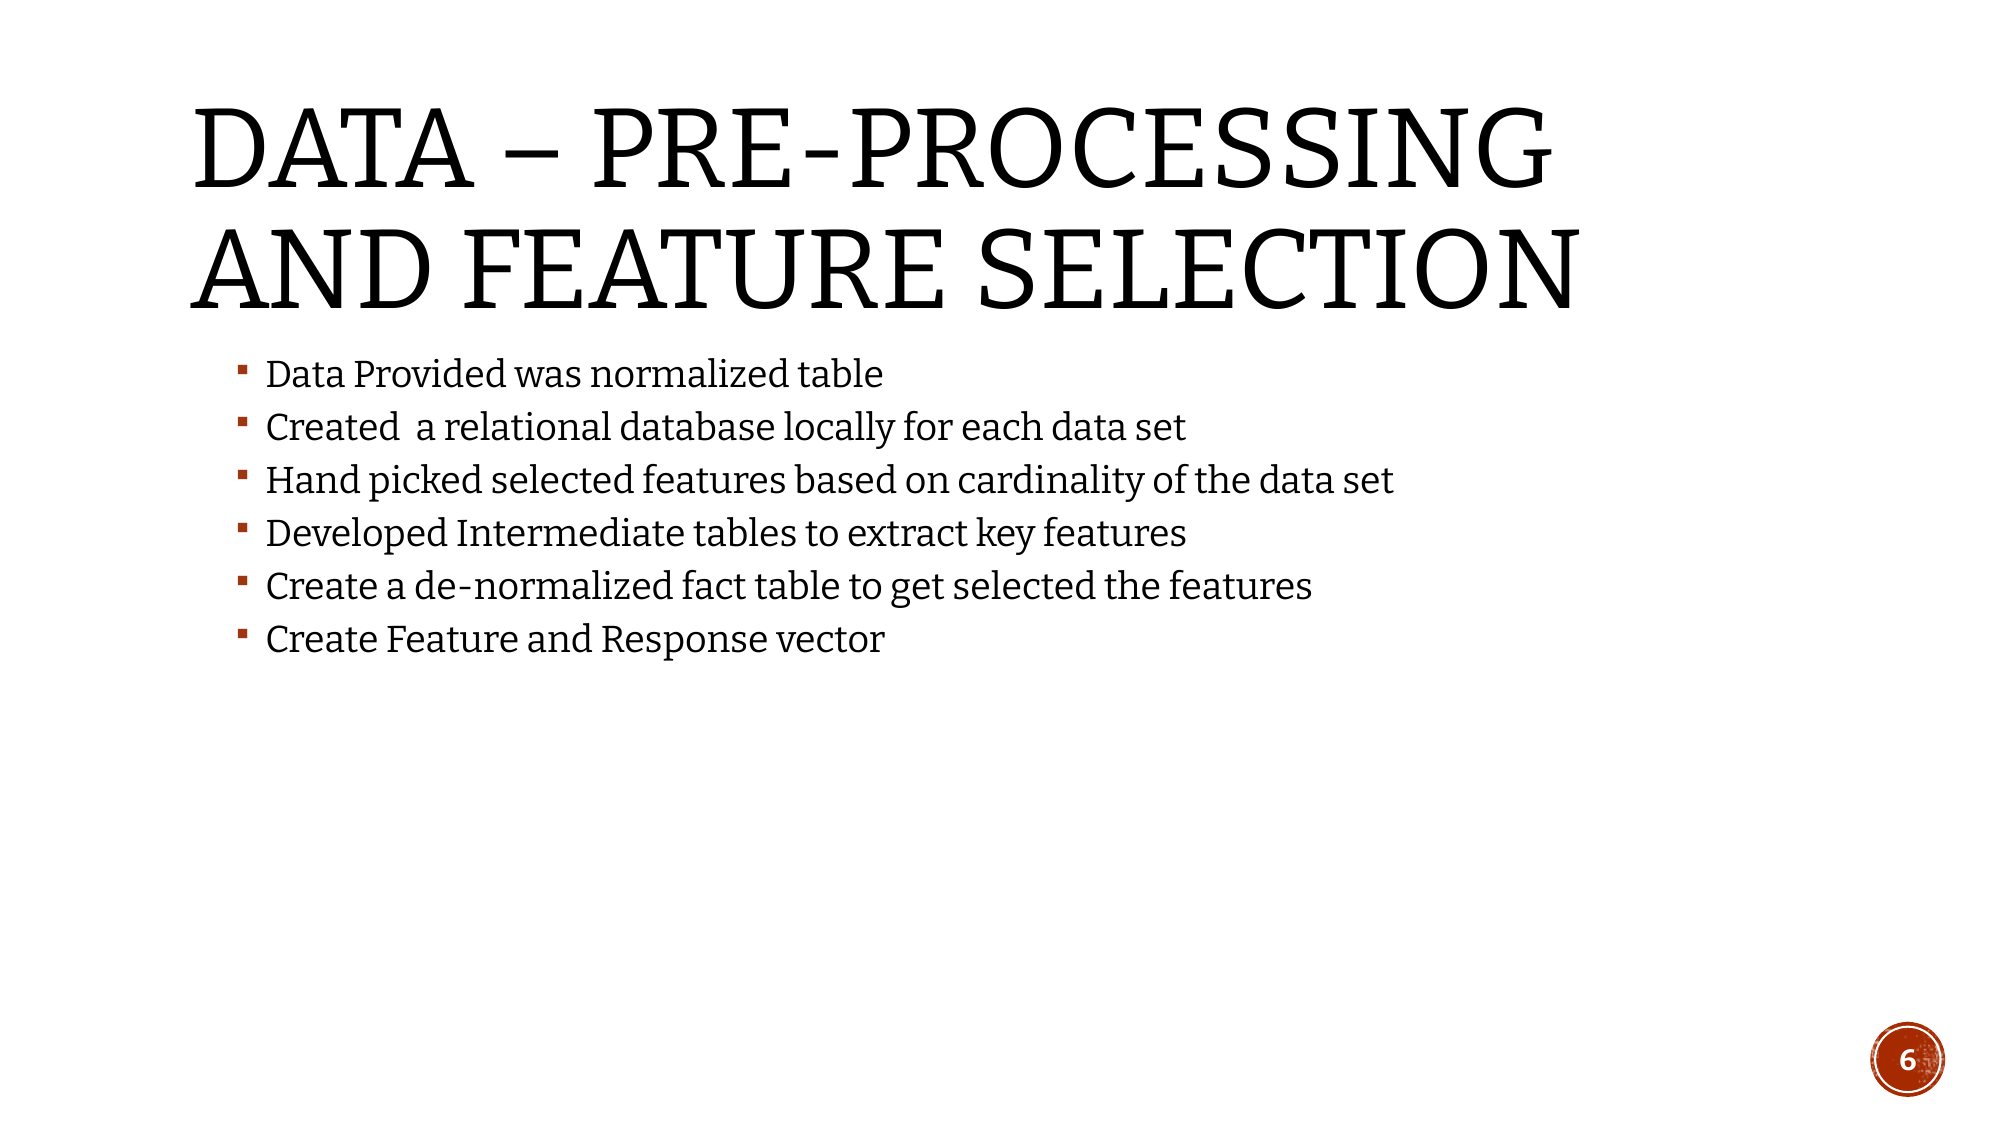

# Data – Pre-Processing and Feature Selection
Data Provided was normalized table
Created  a relational database locally for each data set
Hand picked selected features based on cardinality of the data set
Developed Intermediate tables to extract key features
Create a de-normalized fact table to get selected the features
Create Feature and Response vector

6